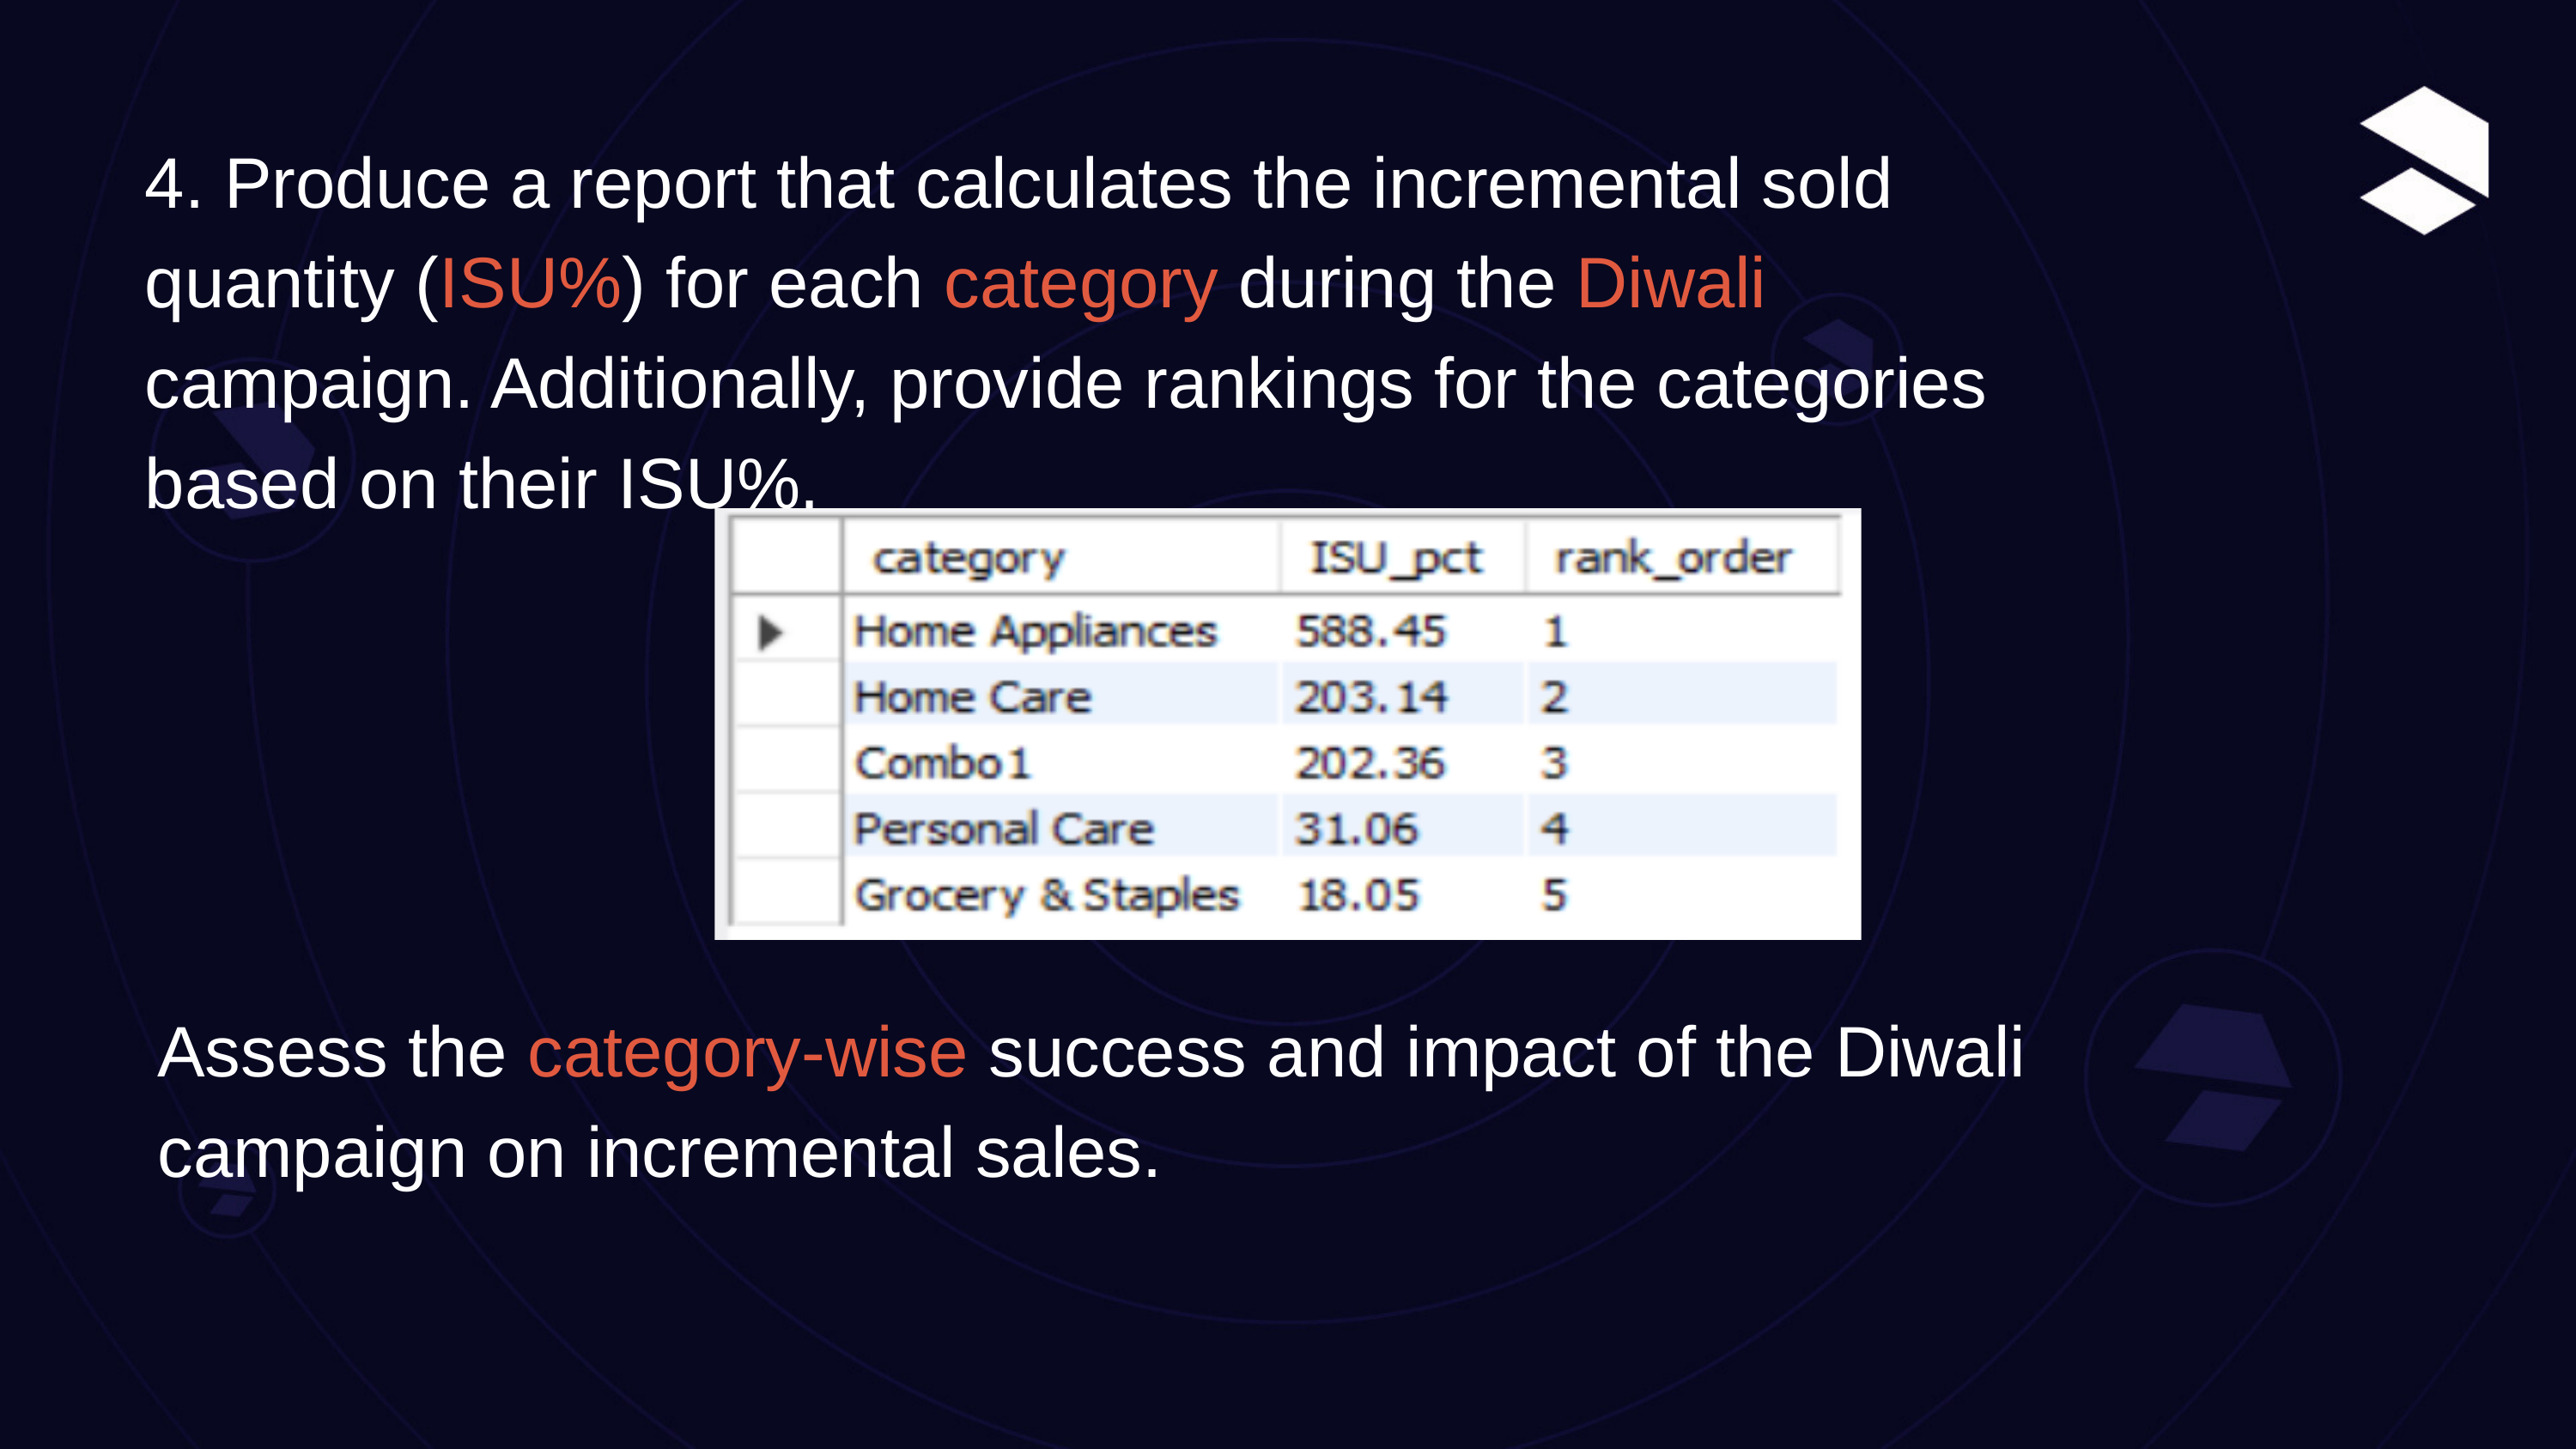

4. Produce a report that calculates the incremental sold quantity (ISU%) for each category during the Diwali campaign. Additionally, provide rankings for the categories based on their ISU%.

Assess the category-wise success and impact of the Diwali campaign on incremental sales.